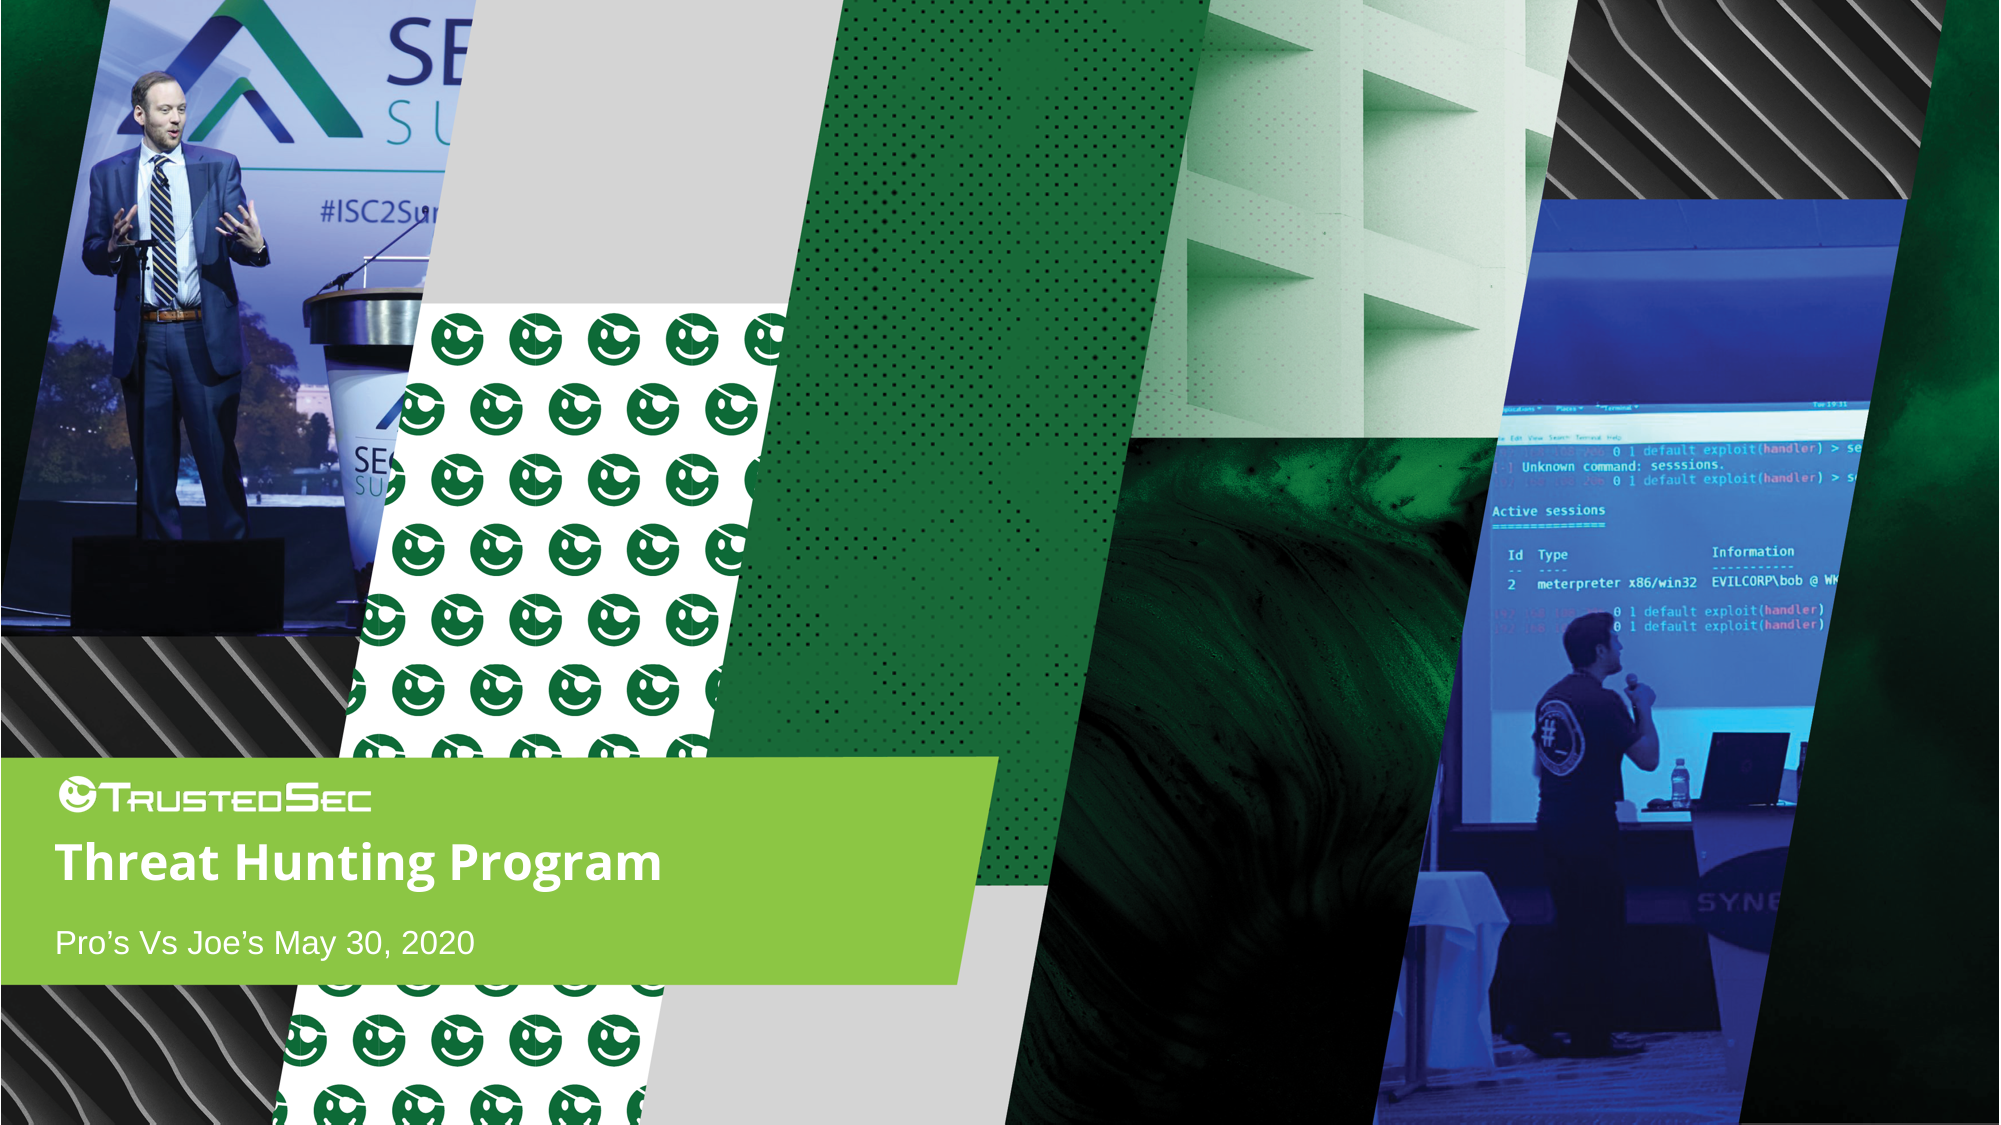

Threat Hunting Program
Pro’s Vs Joe’s May 30, 2020